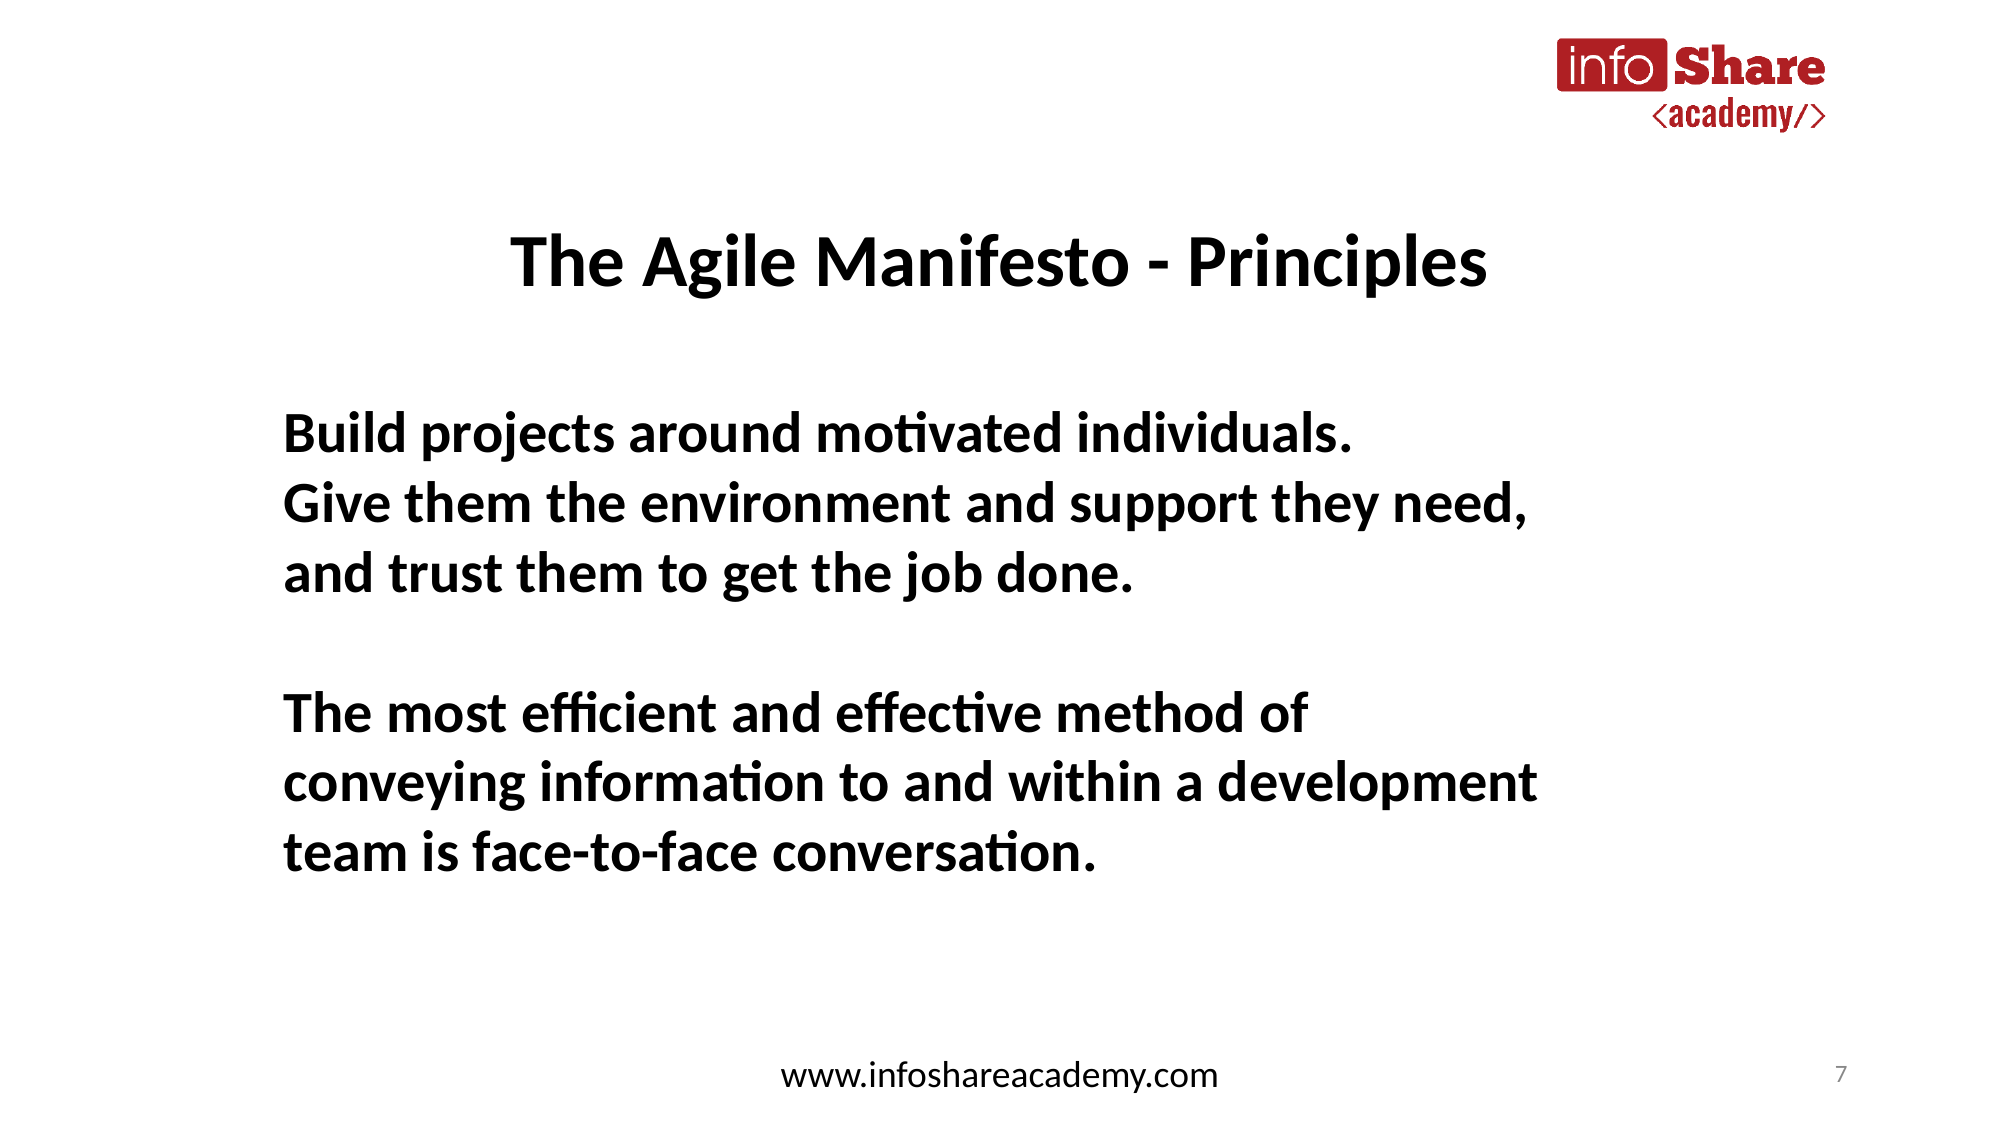

The Agile Manifesto - Principles
Build projects around motivated individuals.
Give them the environment and support they need,
and trust them to get the job done.

The most efficient and effective method of
conveying information to and within a development
team is face-to-face conversation.
www.infoshareacademy.com
7